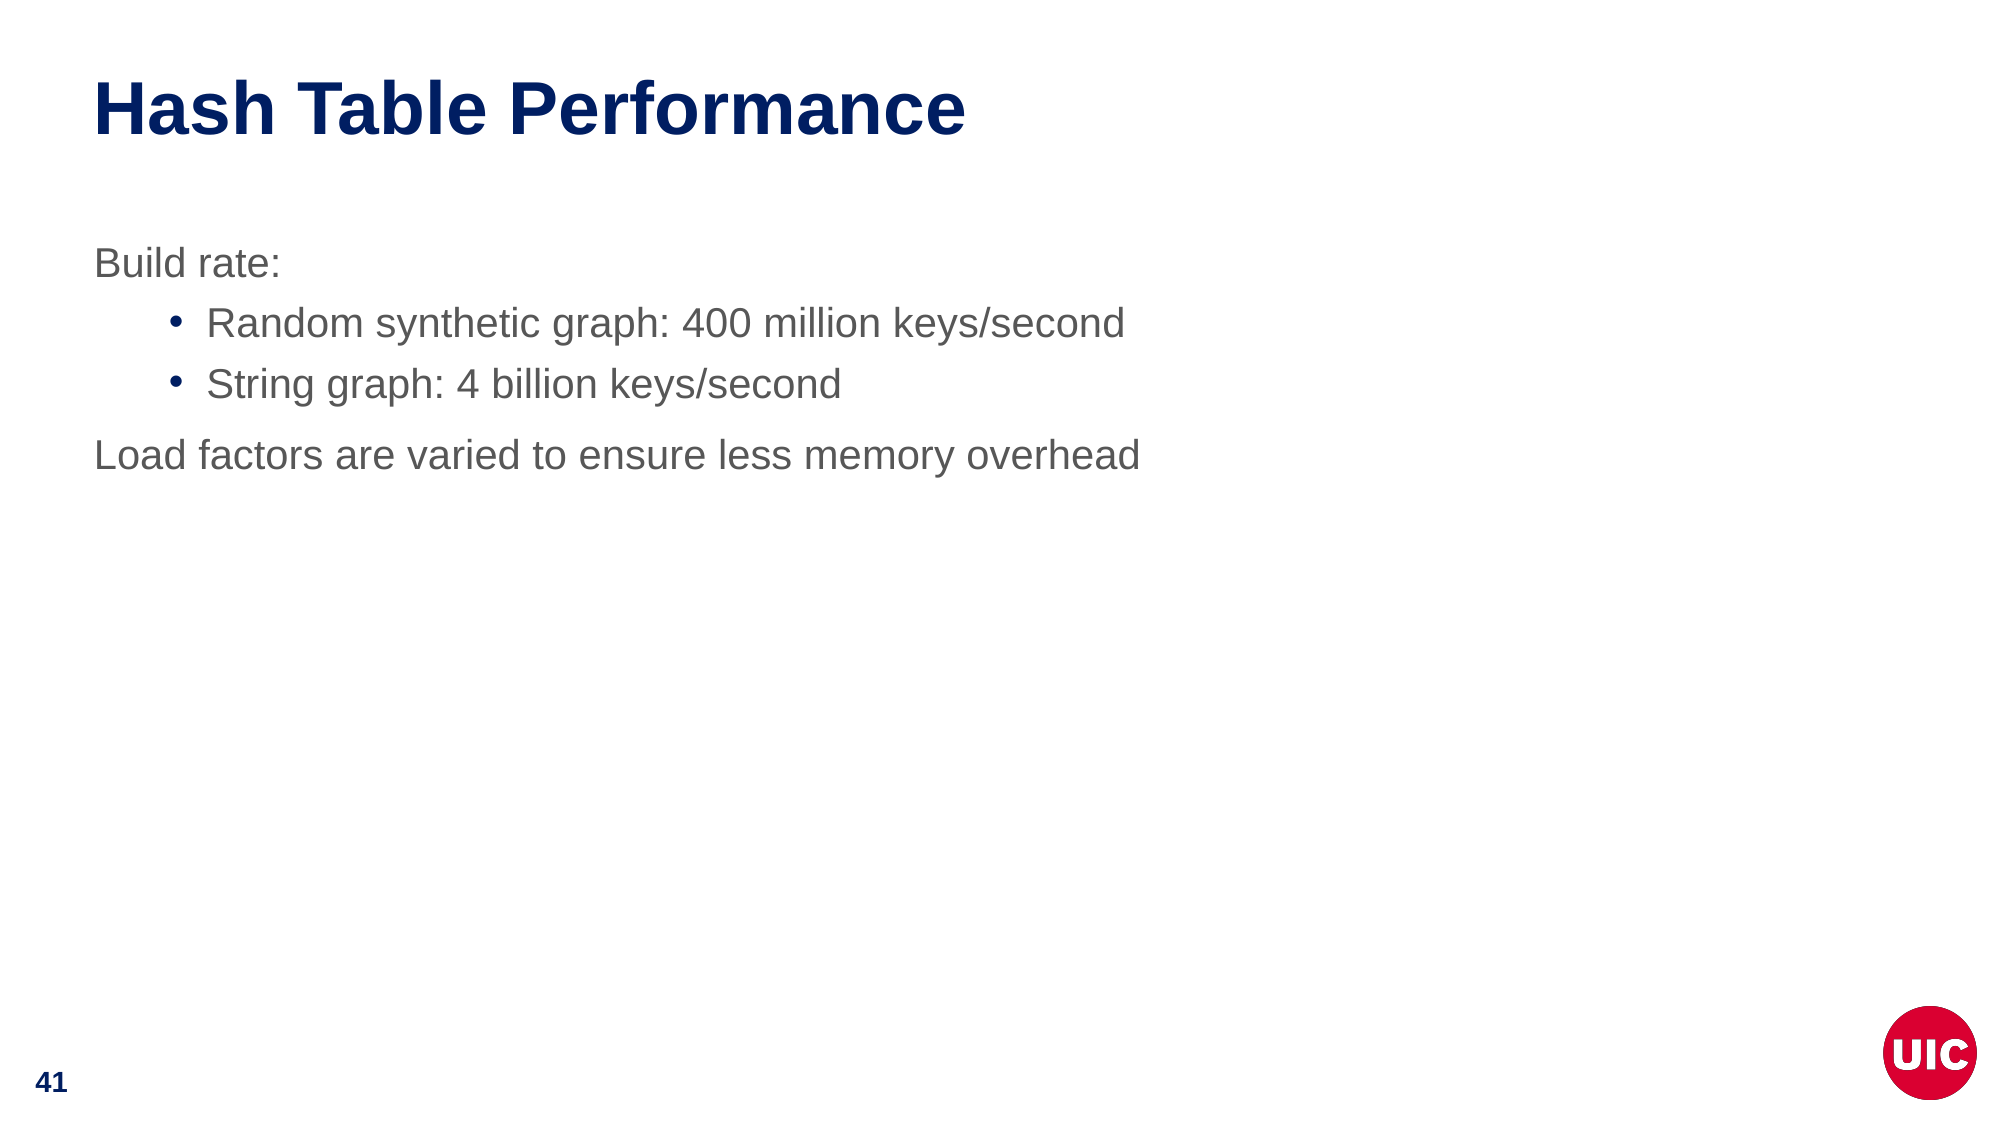

# Hash Table Performance
Build rate:
Random synthetic graph: 400 million keys/second
String graph: 4 billion keys/second
Load factors are varied to ensure less memory overhead